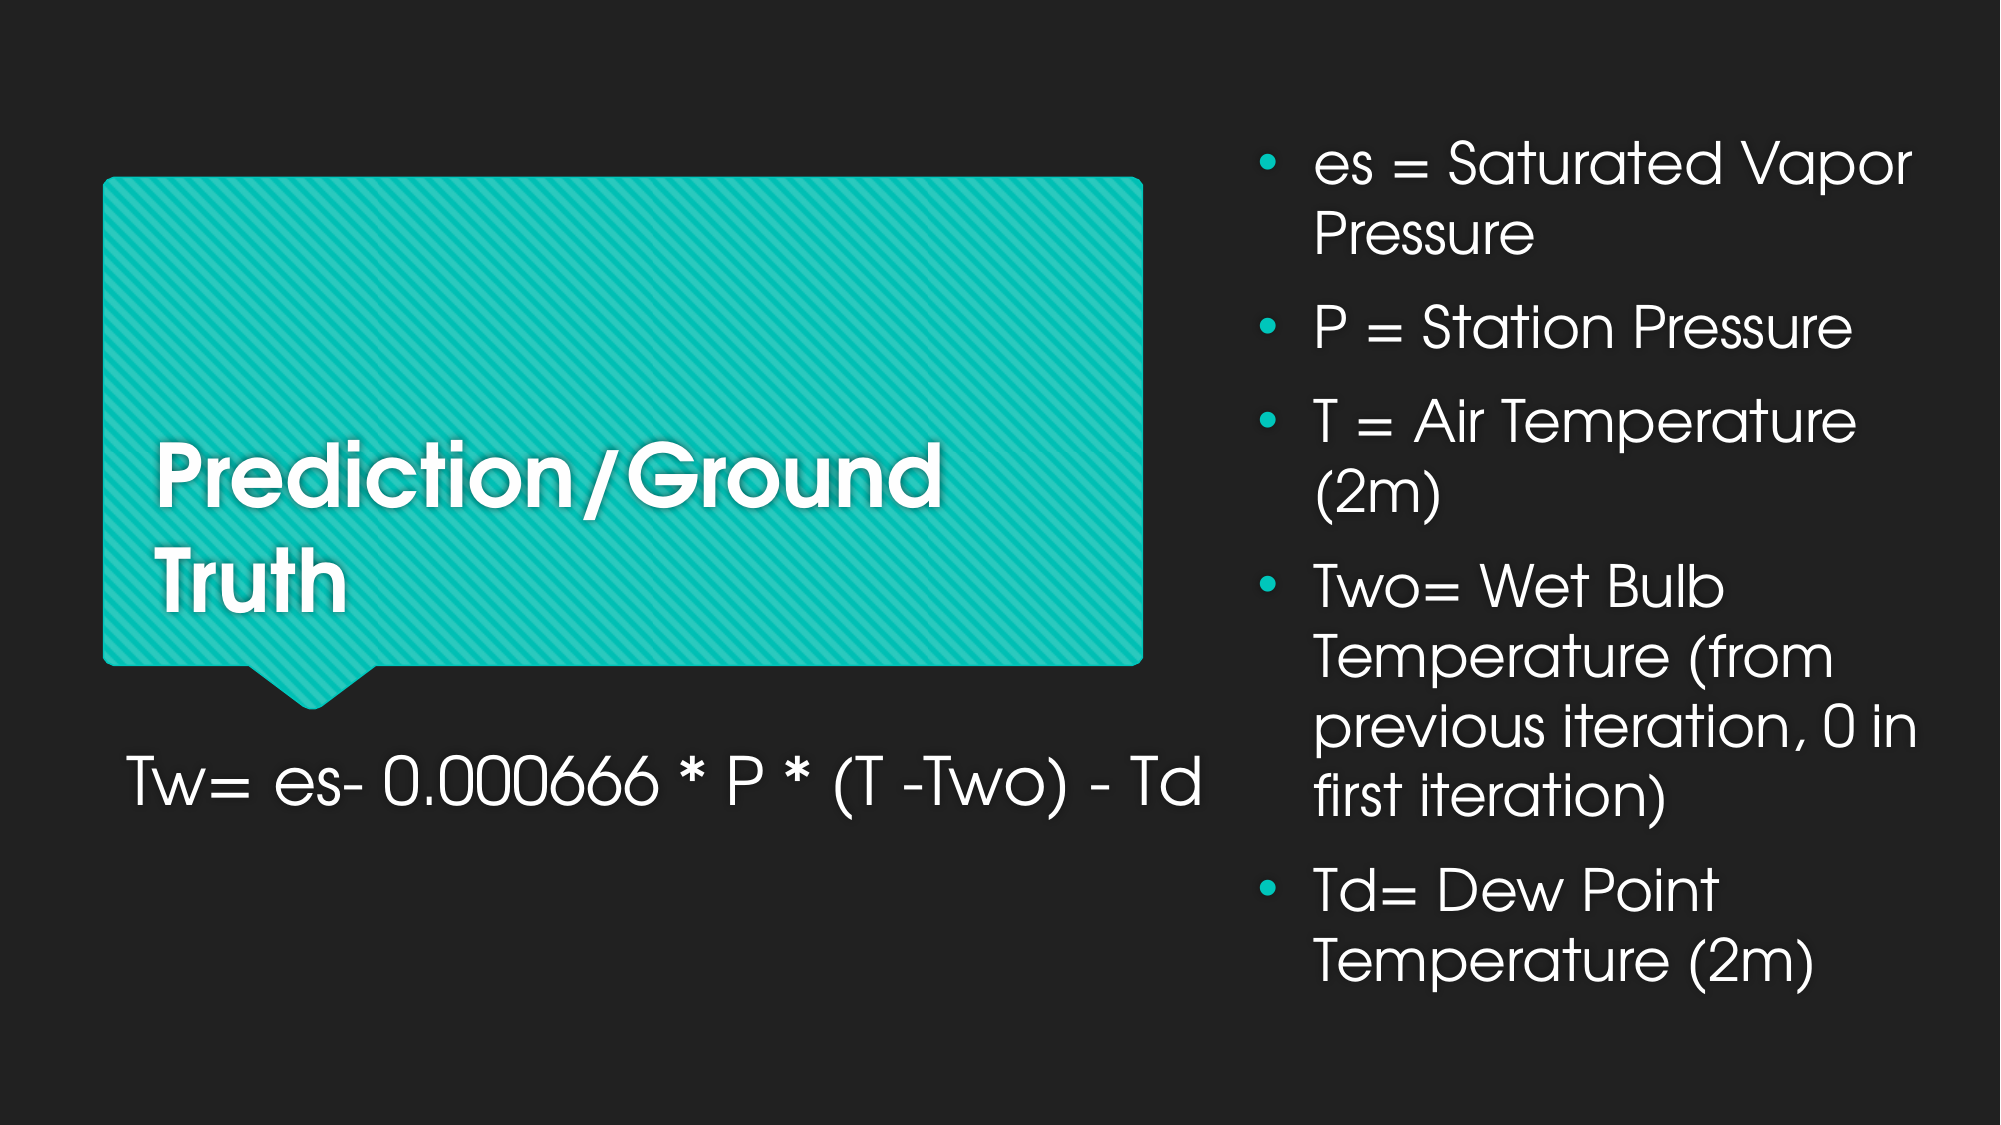

es = Saturated Vapor Pressure
P = Station Pressure
T = Air Temperature (2m)
Two= Wet Bulb Temperature (from previous iteration, 0 in first iteration)
Td= Dew Point Temperature (2m)
# Prediction/Ground Truth
Tw= es- 0.000666 * P * (T -Two) - Td